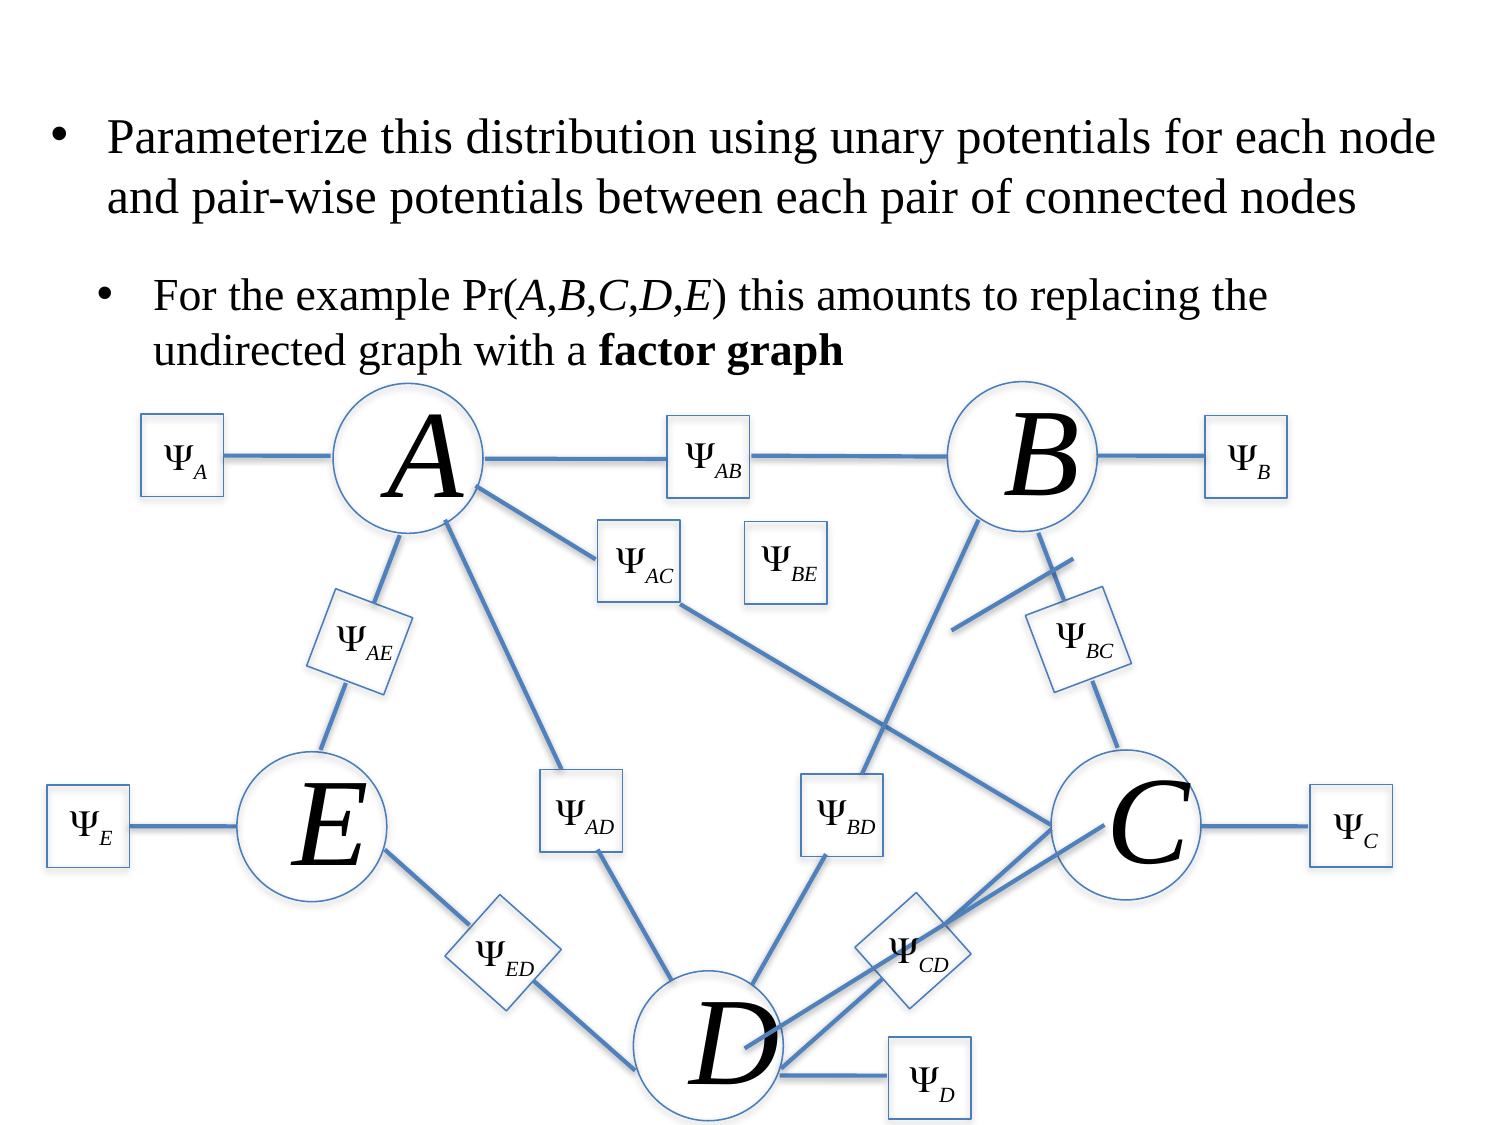

Parameterize this distribution using unary potentials for each node and pair-wise potentials between each pair of connected nodes
For the example Pr(A,B,C,D,E) this amounts to replacing the undirected graph with a factor graph
B

A

ΨAB
ΨA
ΨB

ΨBE
ΨAC

ΨBC
ΨAE
C

E

ΨAD
ΨBD

ΨE
ΨC

ΨCD
ΨED
D

ΨD